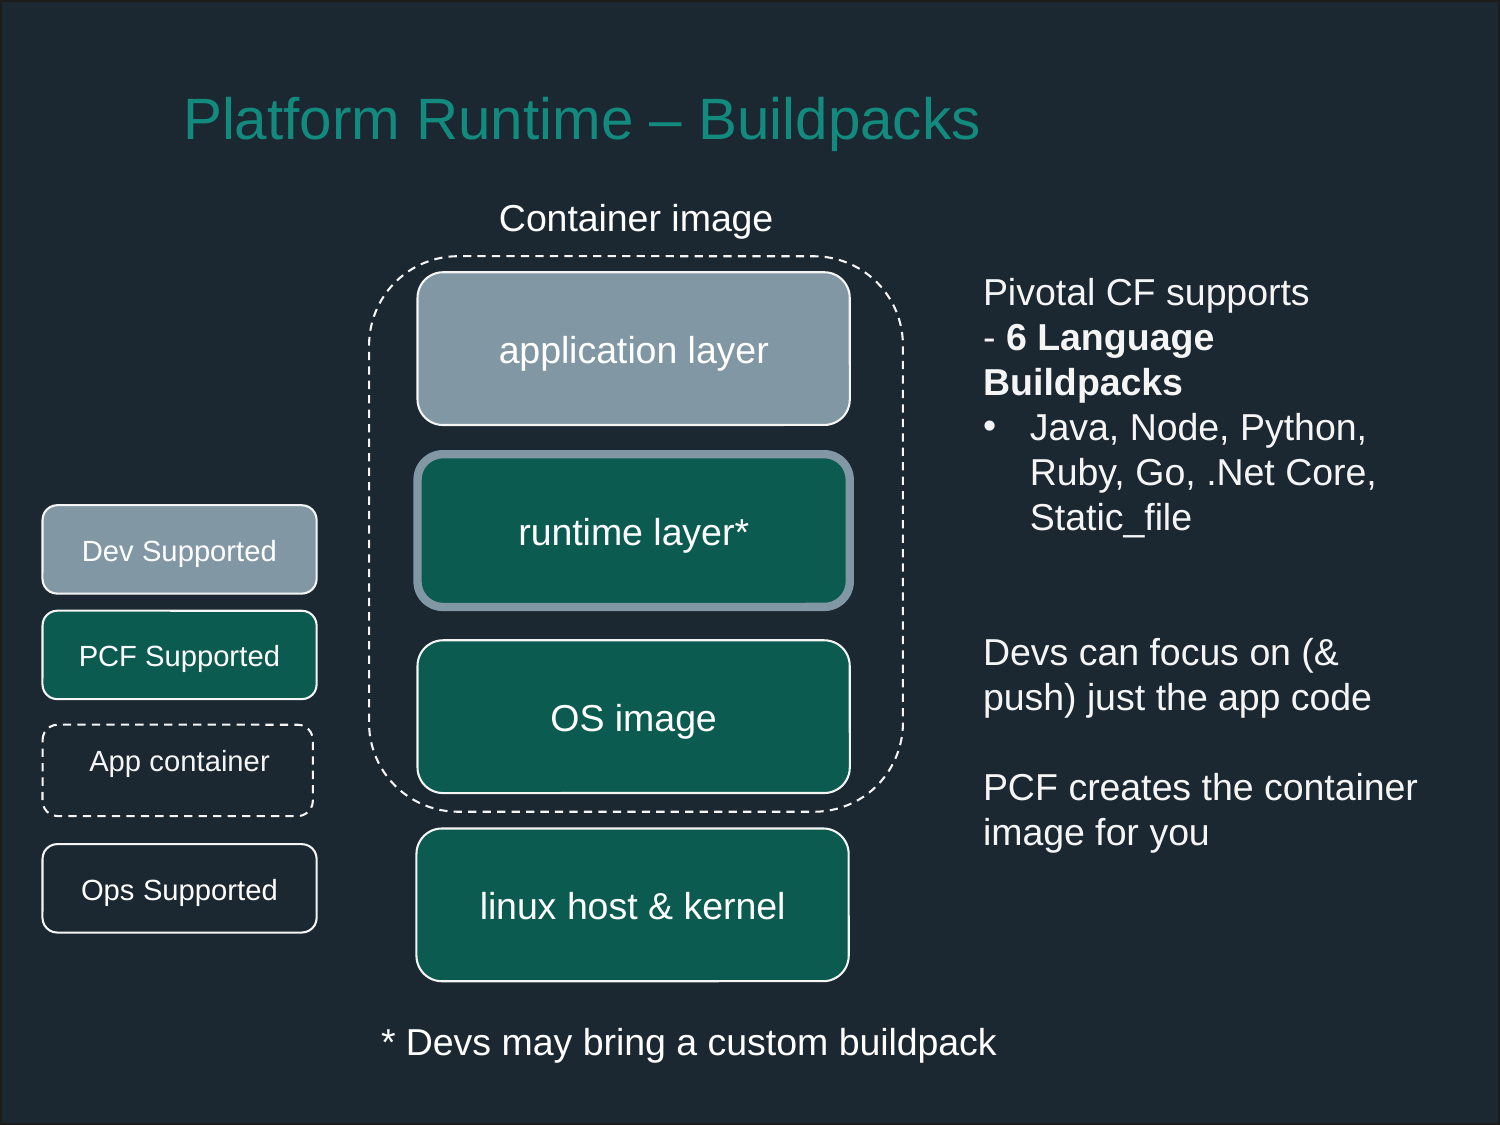

# Platform Runtime – Buildpacks
Container image

application layer
runtime layer*
OS image
linux host & kernel
* Devs may bring a custom buildpack
Pivotal CF supports
- 6 Language Buildpacks
Java, Node, Python, Ruby, Go, .Net Core, Static_file

Devs can focus on (& push) just the app code

PCF creates the container image for you
Dev Supported
PCF Supported

App container
Ops Supported